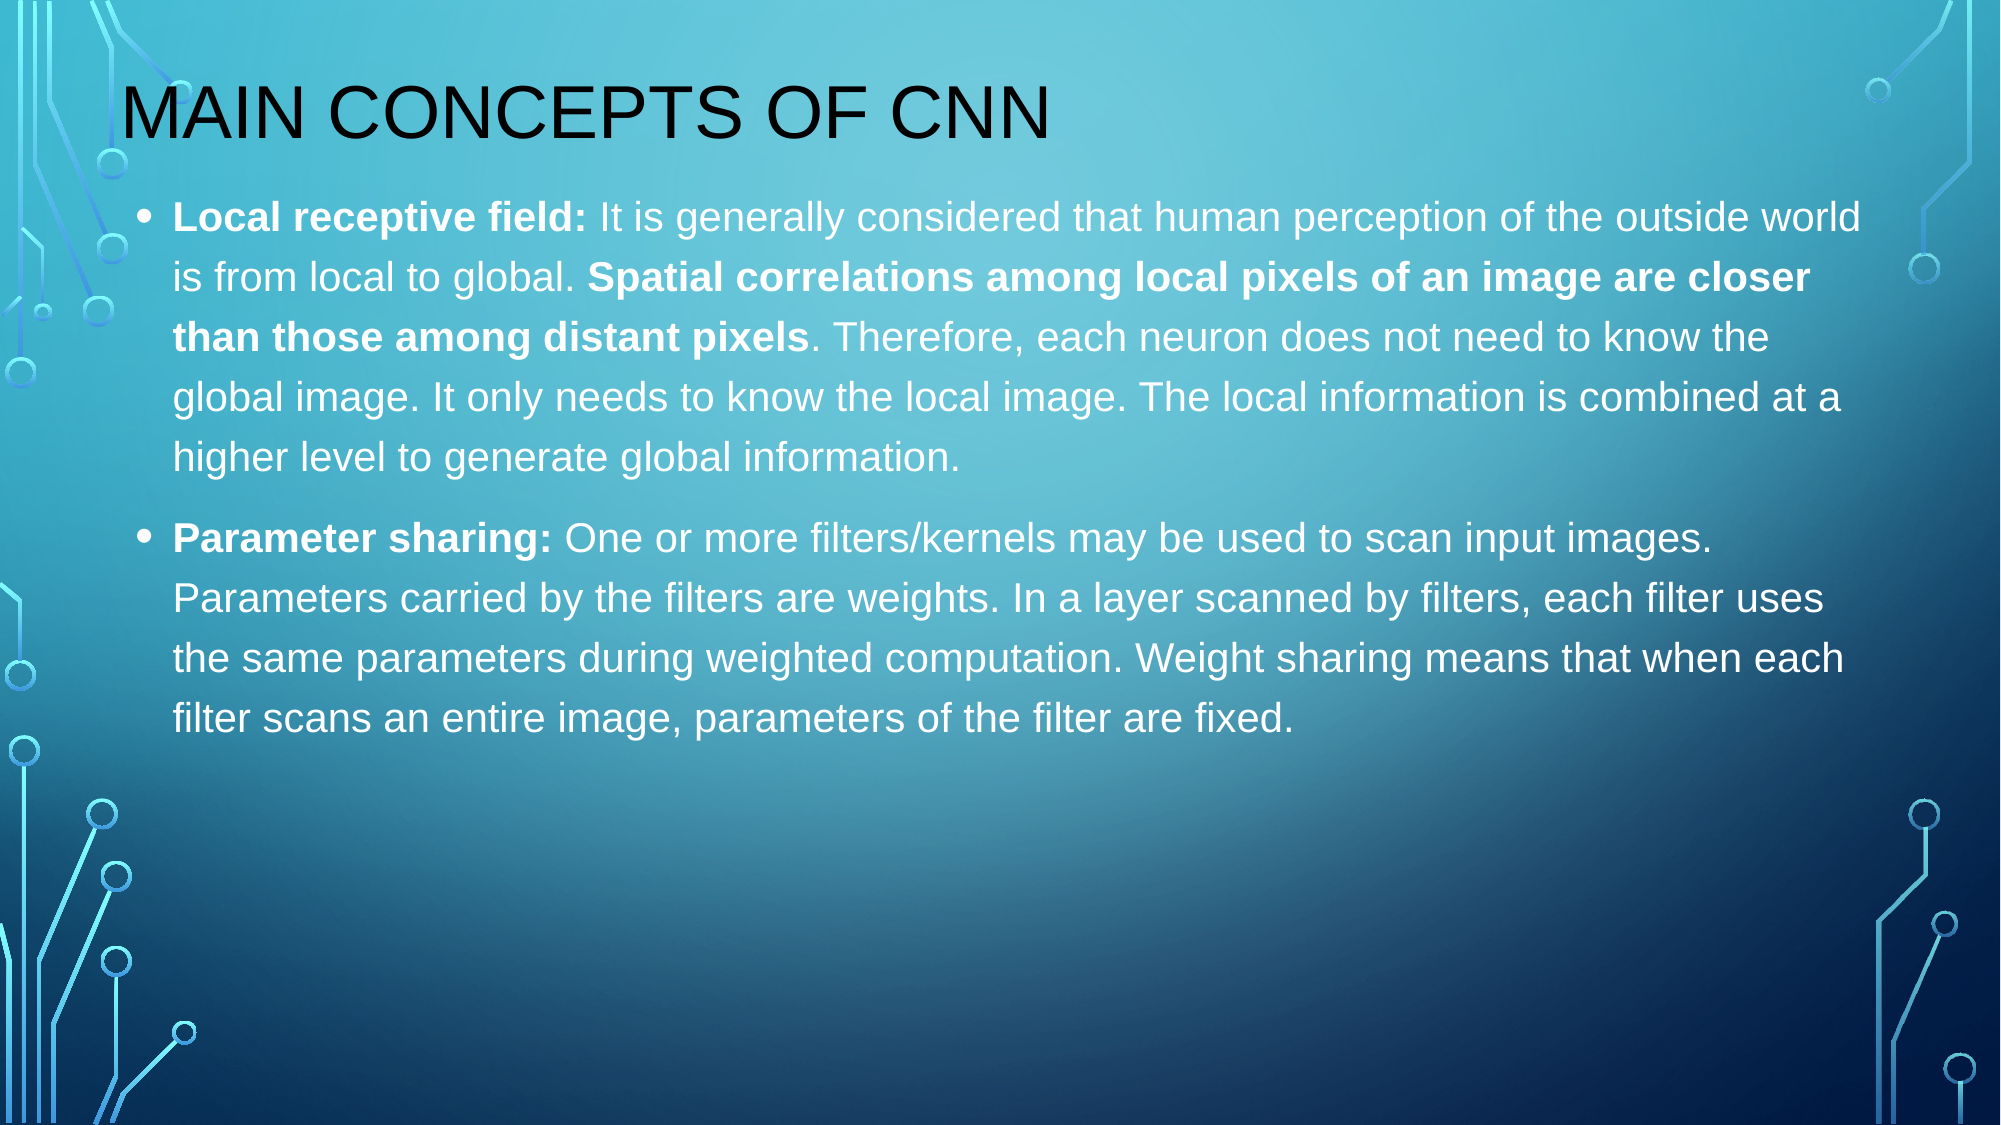

# Main Concepts of CNN
Local receptive field: It is generally considered that human perception of the outside world is from local to global. Spatial correlations among local pixels of an image are closer than those among distant pixels. Therefore, each neuron does not need to know the global image. It only needs to know the local image. The local information is combined at a higher level to generate global information.
Parameter sharing: One or more filters/kernels may be used to scan input images. Parameters carried by the filters are weights. In a layer scanned by filters, each filter uses the same parameters during weighted computation. Weight sharing means that when each filter scans an entire image, parameters of the filter are fixed.